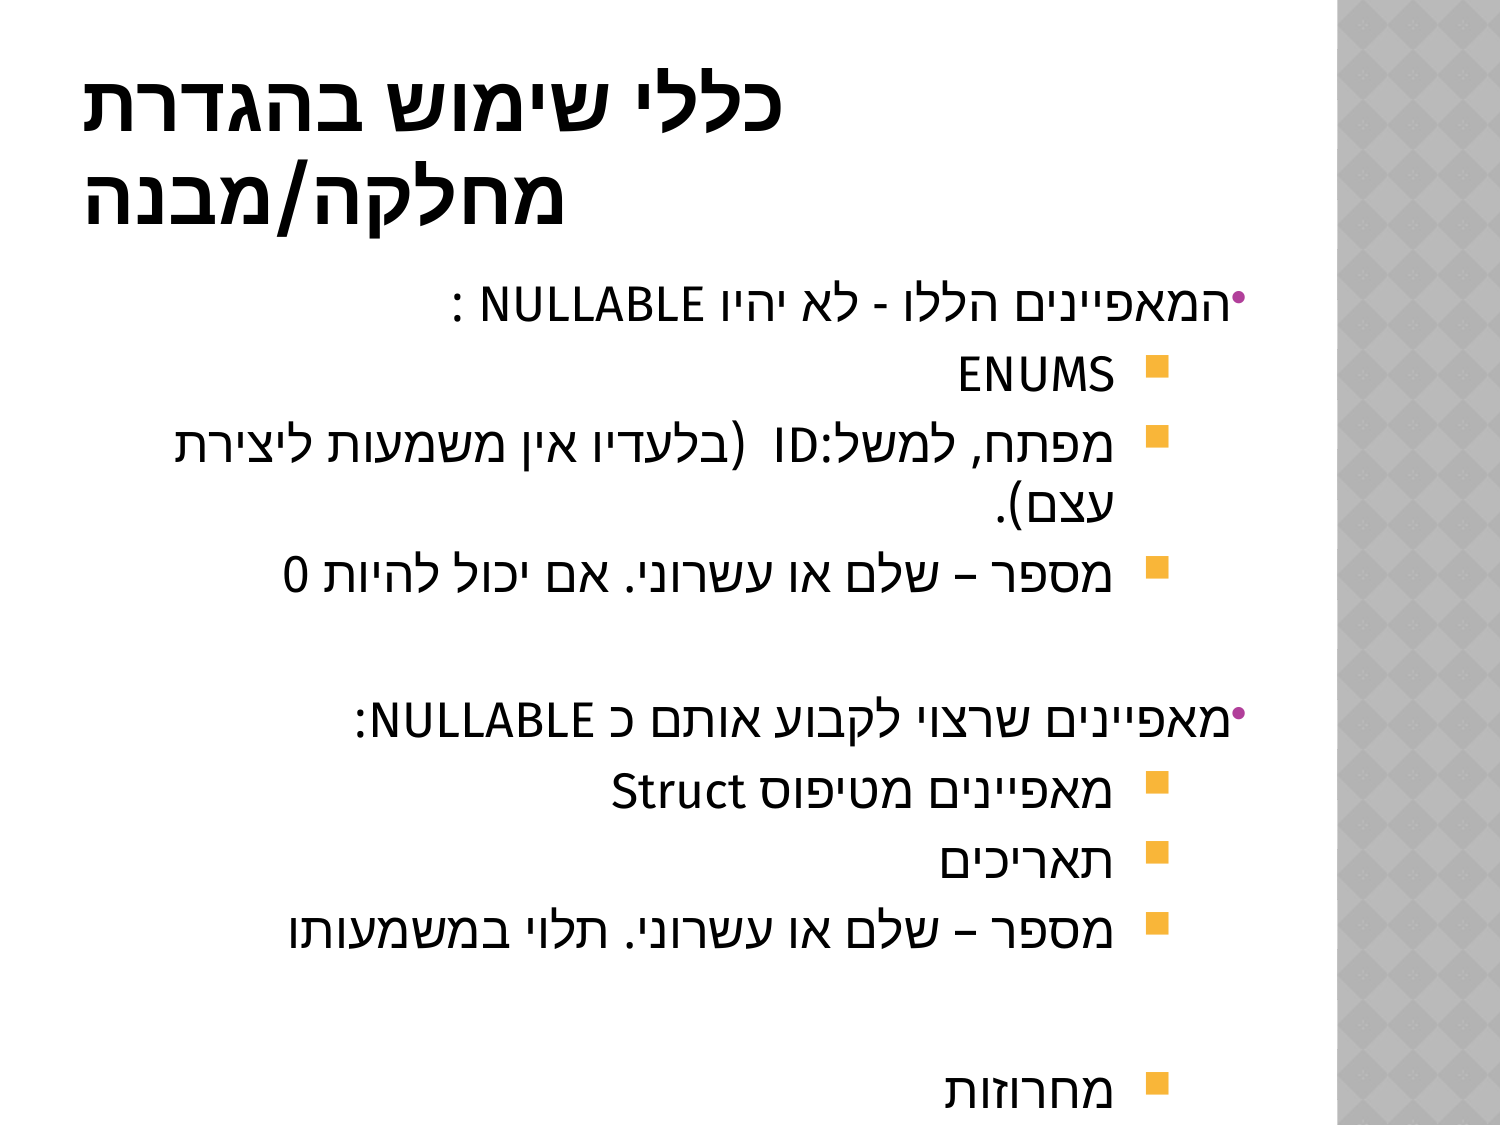

# כללי שימוש בהגדרת מחלקה/מבנה
המאפיינים הללו - לא יהיו NULLABLE :
ENUMS
מפתח, למשל:ID  (בלעדיו אין משמעות ליצירת עצם).
מספר – שלם או עשרוני. אם יכול להיות 0

מאפיינים שרצוי לקבוע אותם כ NULLABLE:
מאפיינים מטיפוס Struct
תאריכים
מספר – שלם או עשרוני. תלוי במשמעותו

מחרוזות